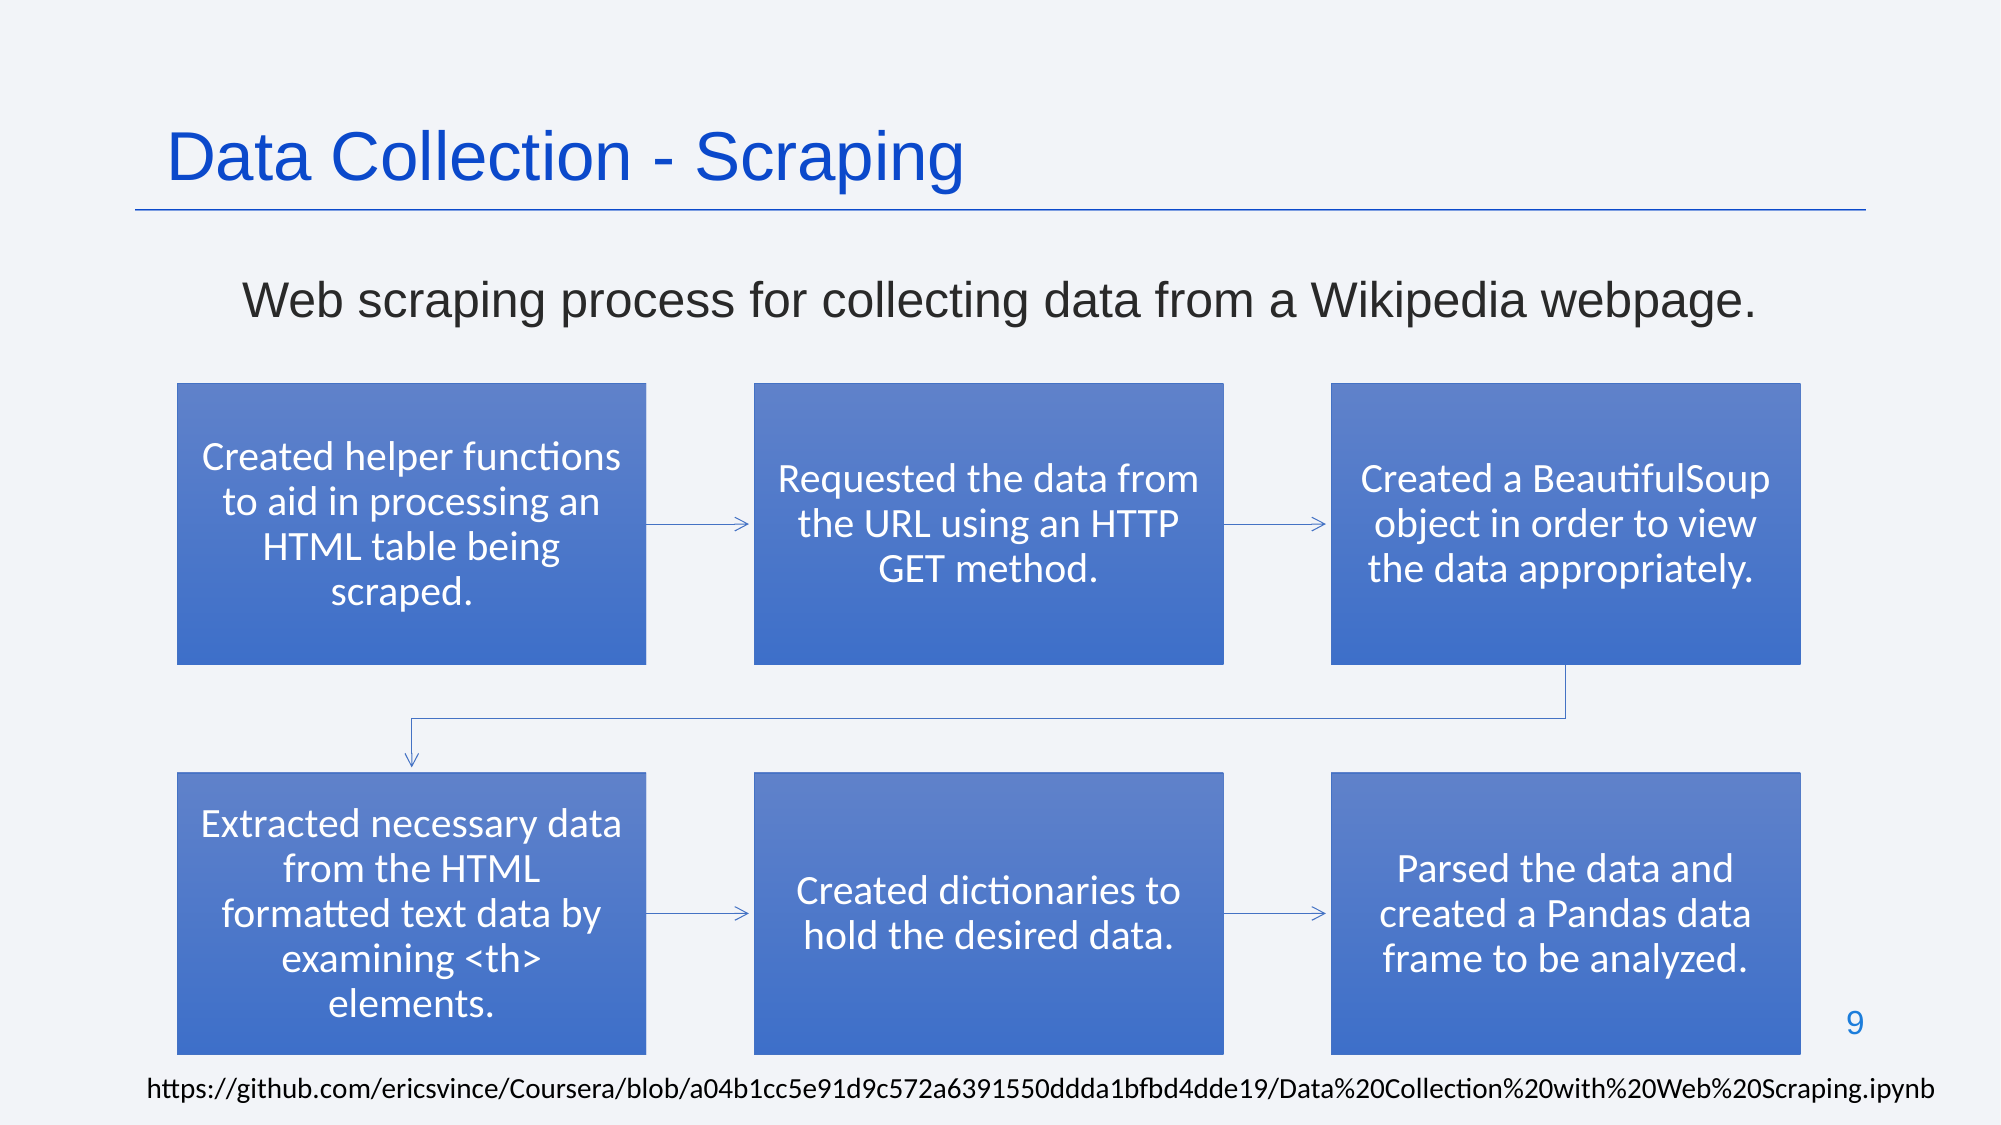

Data Collection - Scraping
Web scraping process for collecting data from a Wikipedia webpage.

Created helper functions to aid in processing an HTML table being scraped.

Requested the data from the URL using an HTTP GET method.

Created a BeautifulSoup object in order to view the data appropriately.

Extracted necessary data from the HTML formatted text data by examining <th> elements.

Created dictionaries to hold the desired data.
Parsed the data and created a Pandas data frame to be analyzed.
9
https://github.com/ericsvince/Coursera/blob/a04b1cc5e91d9c572a6391550ddda1bfbd4dde19/Data%20Collection%20with%20Web%20Scraping.ipynb